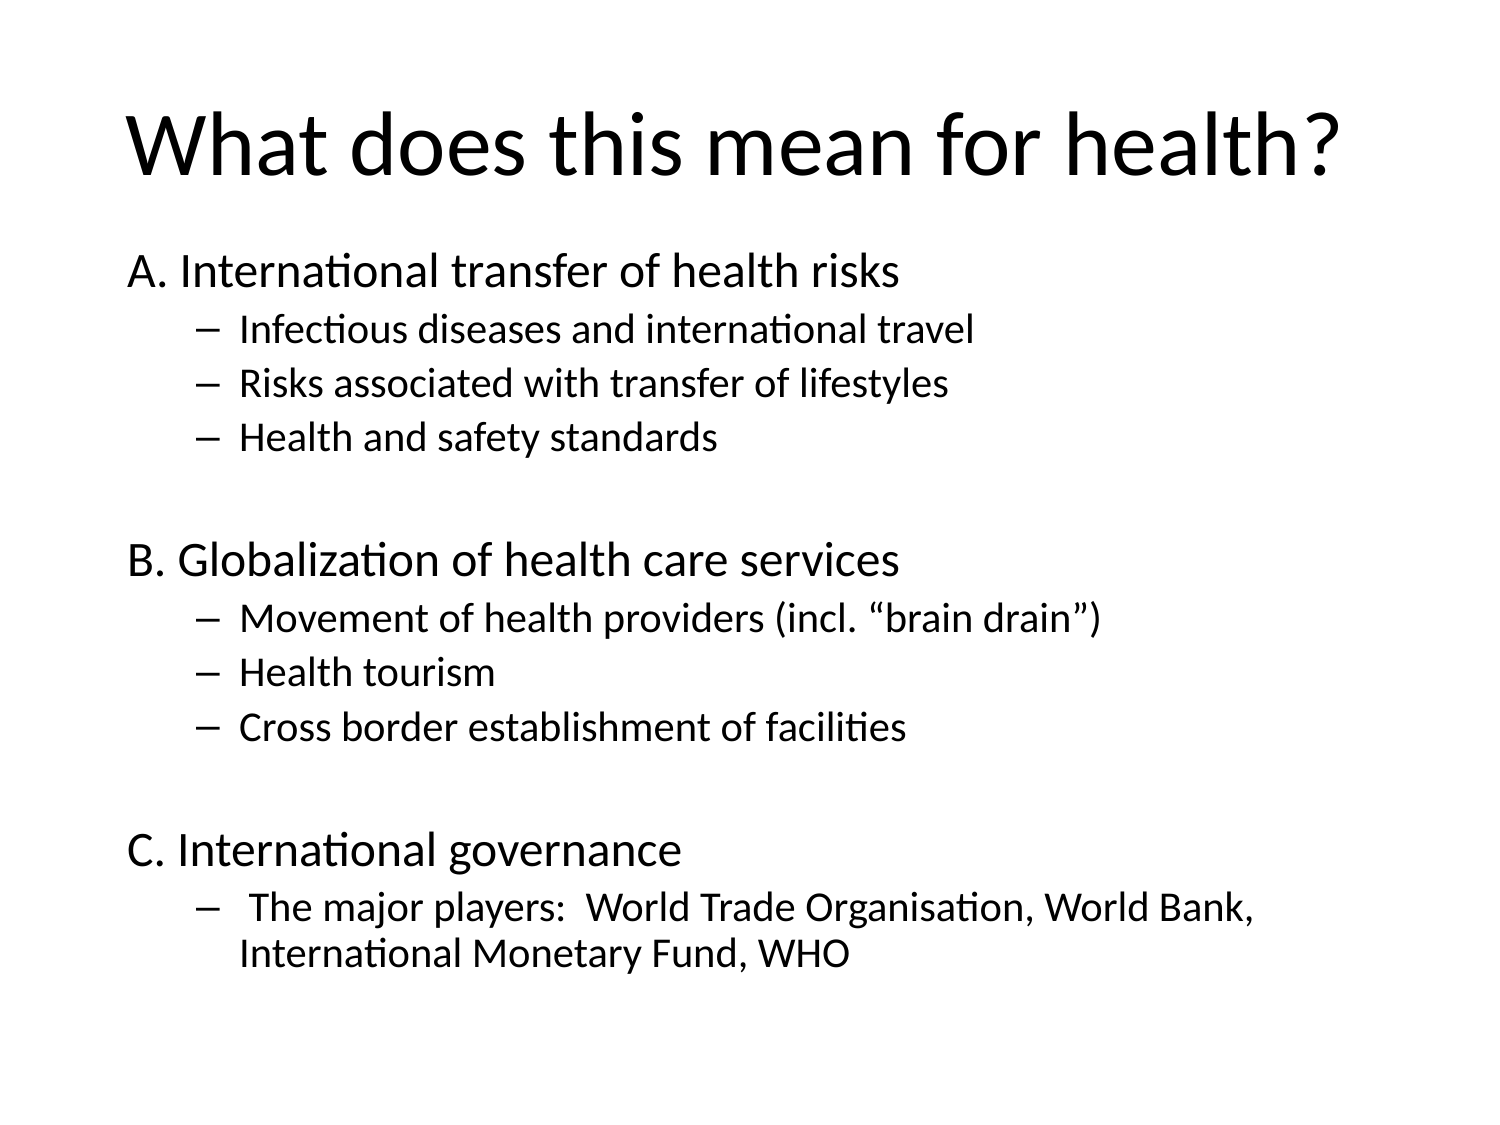

# What does this mean for health?
A. International transfer of health risks
Infectious diseases and international travel
Risks associated with transfer of lifestyles
Health and safety standards

B. Globalization of health care services
Movement of health providers (incl. “brain drain”)
Health tourism
Cross border establishment of facilities

C. International governance
 The major players:  World Trade Organisation, World Bank, International Monetary Fund, WHO